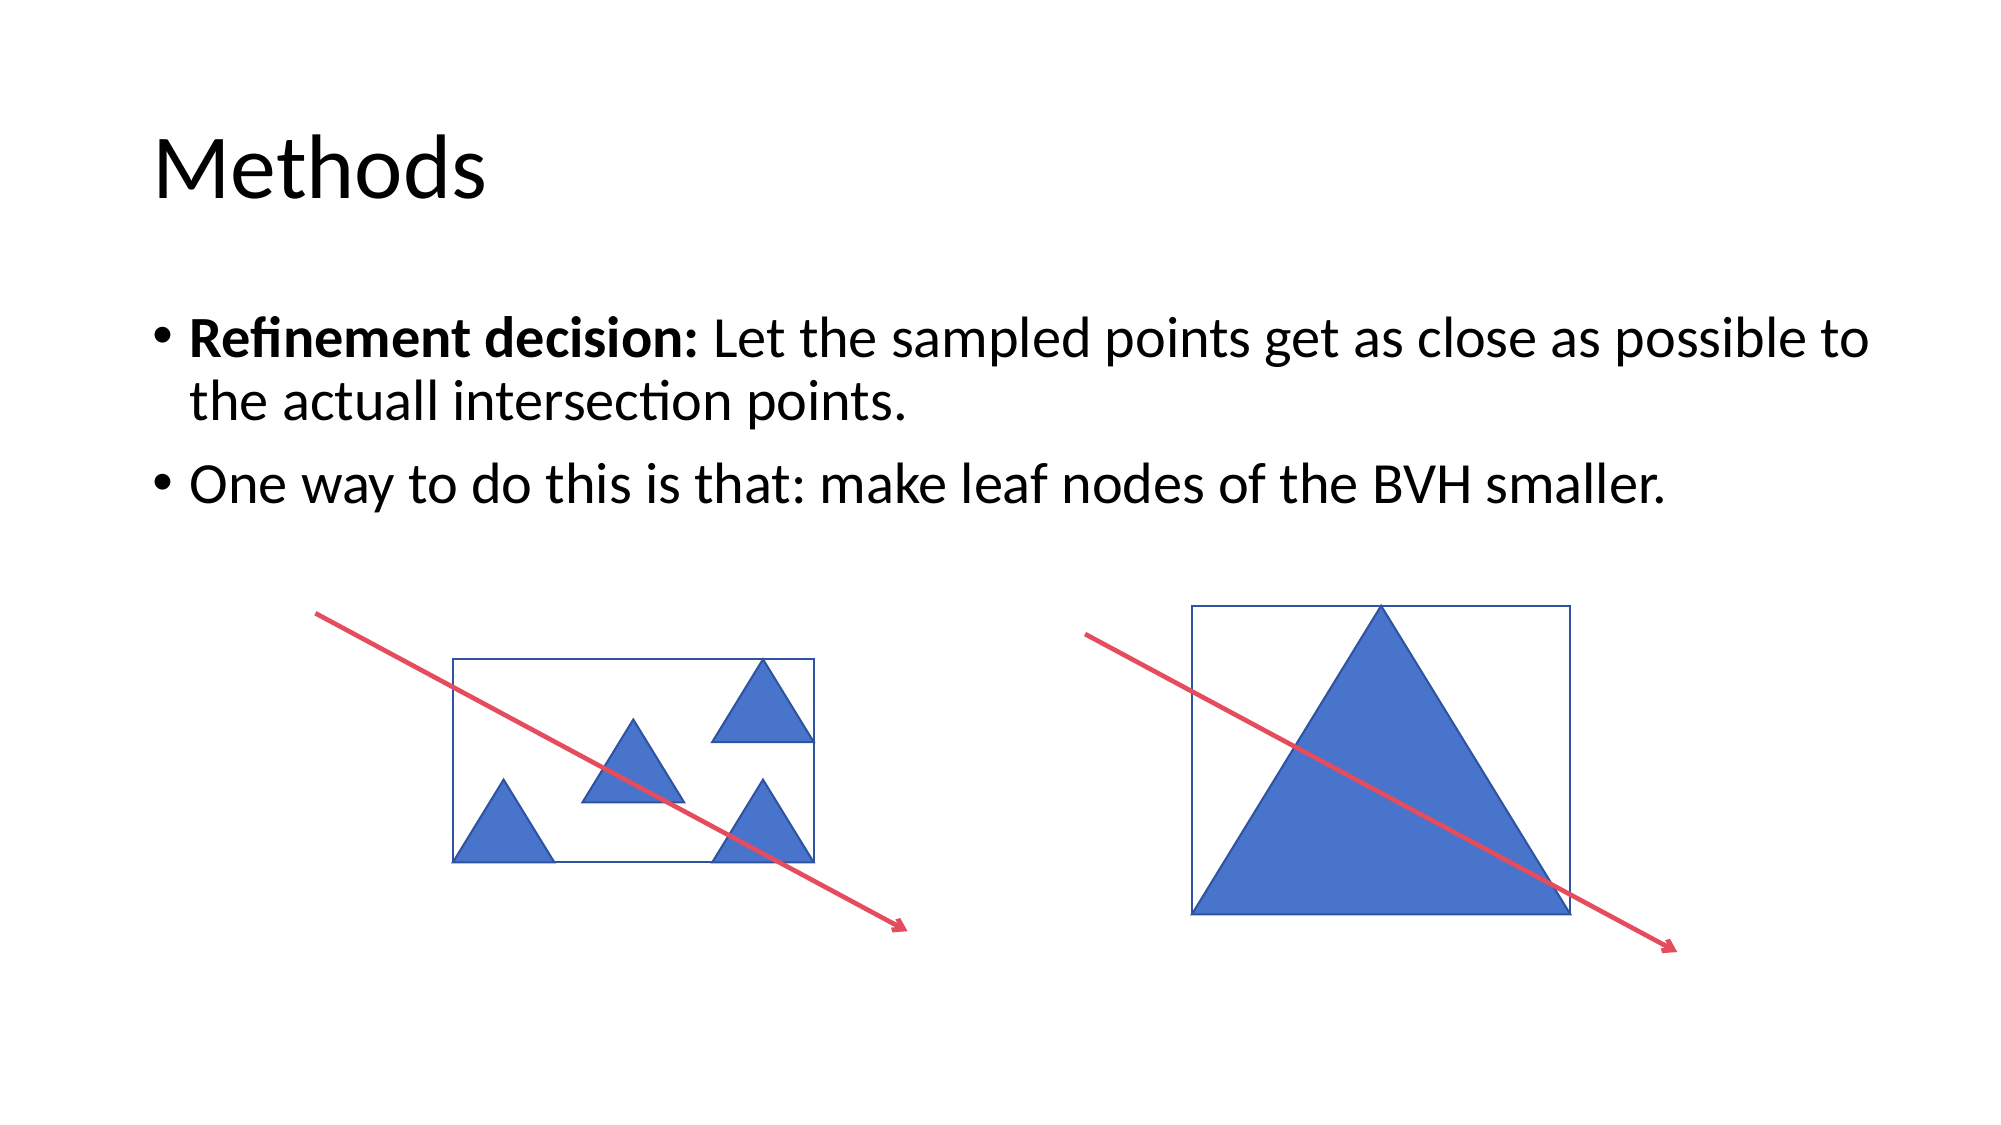

# Methods
Refinement decision: Let the sampled points get as close as possible to the actuall intersection points.
One way to do this is that: make leaf nodes of the BVH smaller.